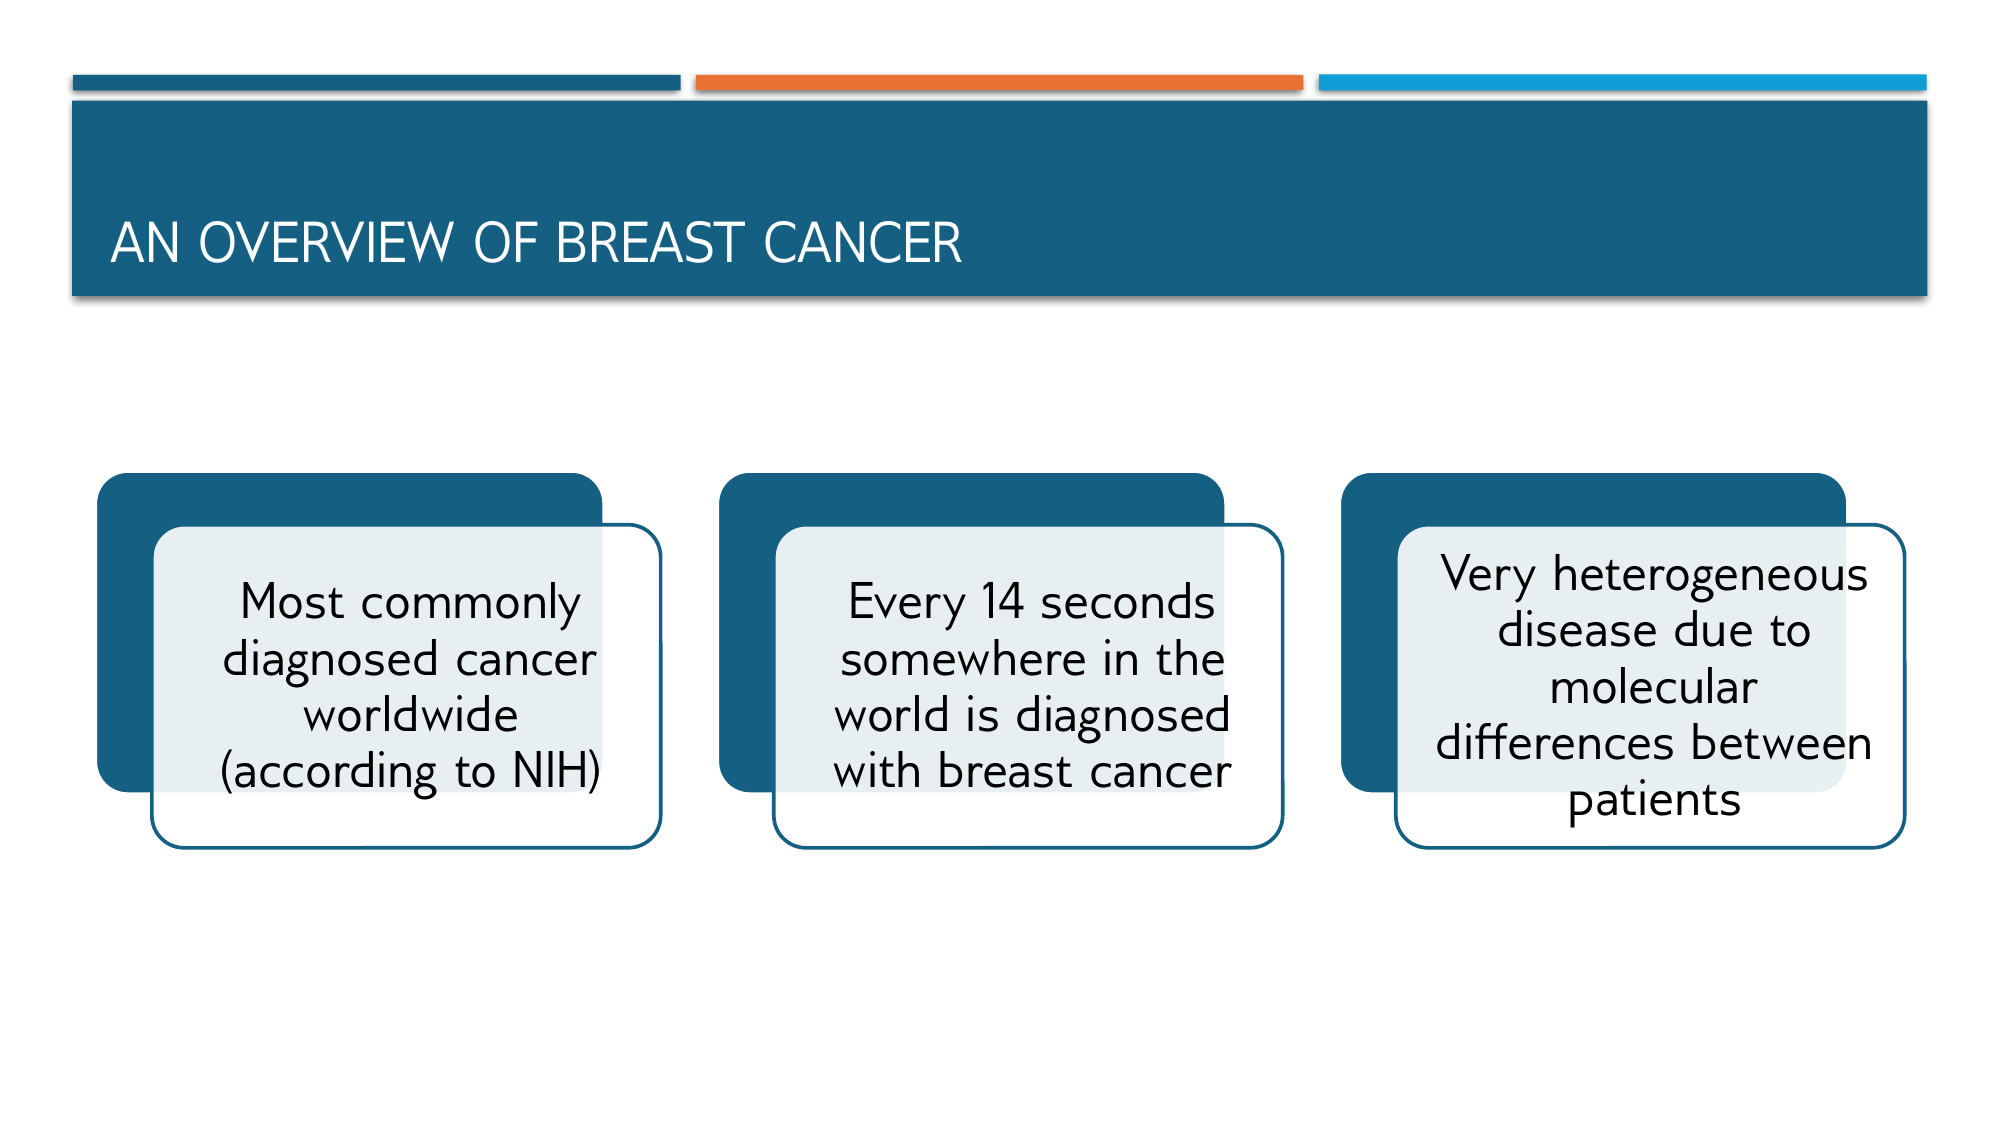

# An overview of breast cancer
Most commonly diagnosed cancer worldwide (according to NIH)
Every 14 seconds somewhere in the world is diagnosed with breast cancer
Very heterogeneous disease due to molecular differences between patients